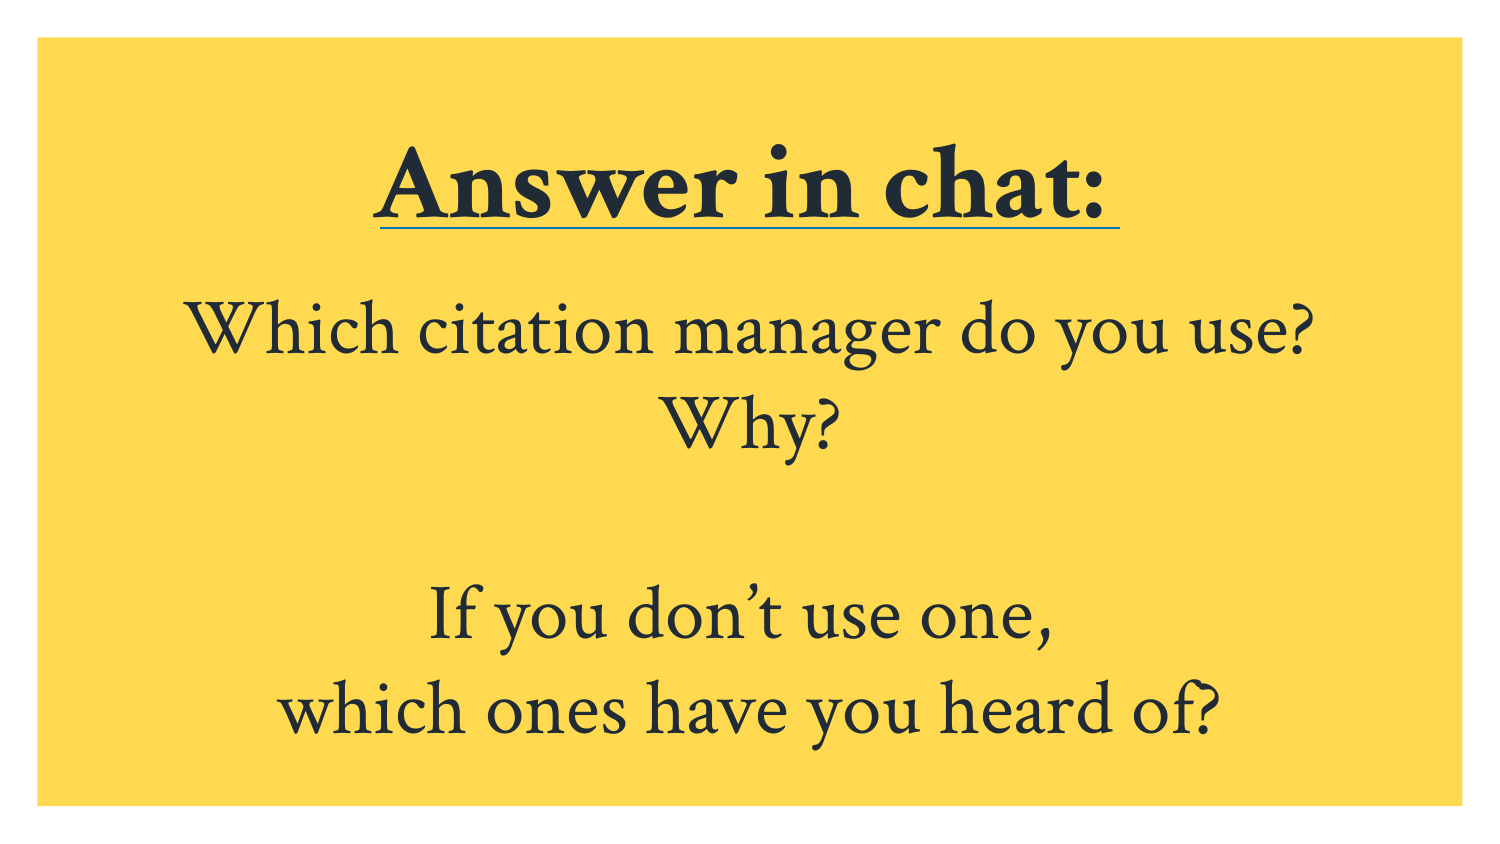

# Answer in chat:

Which citation manager do you use? Why?

If you don’t use one,
which ones have you heard of?